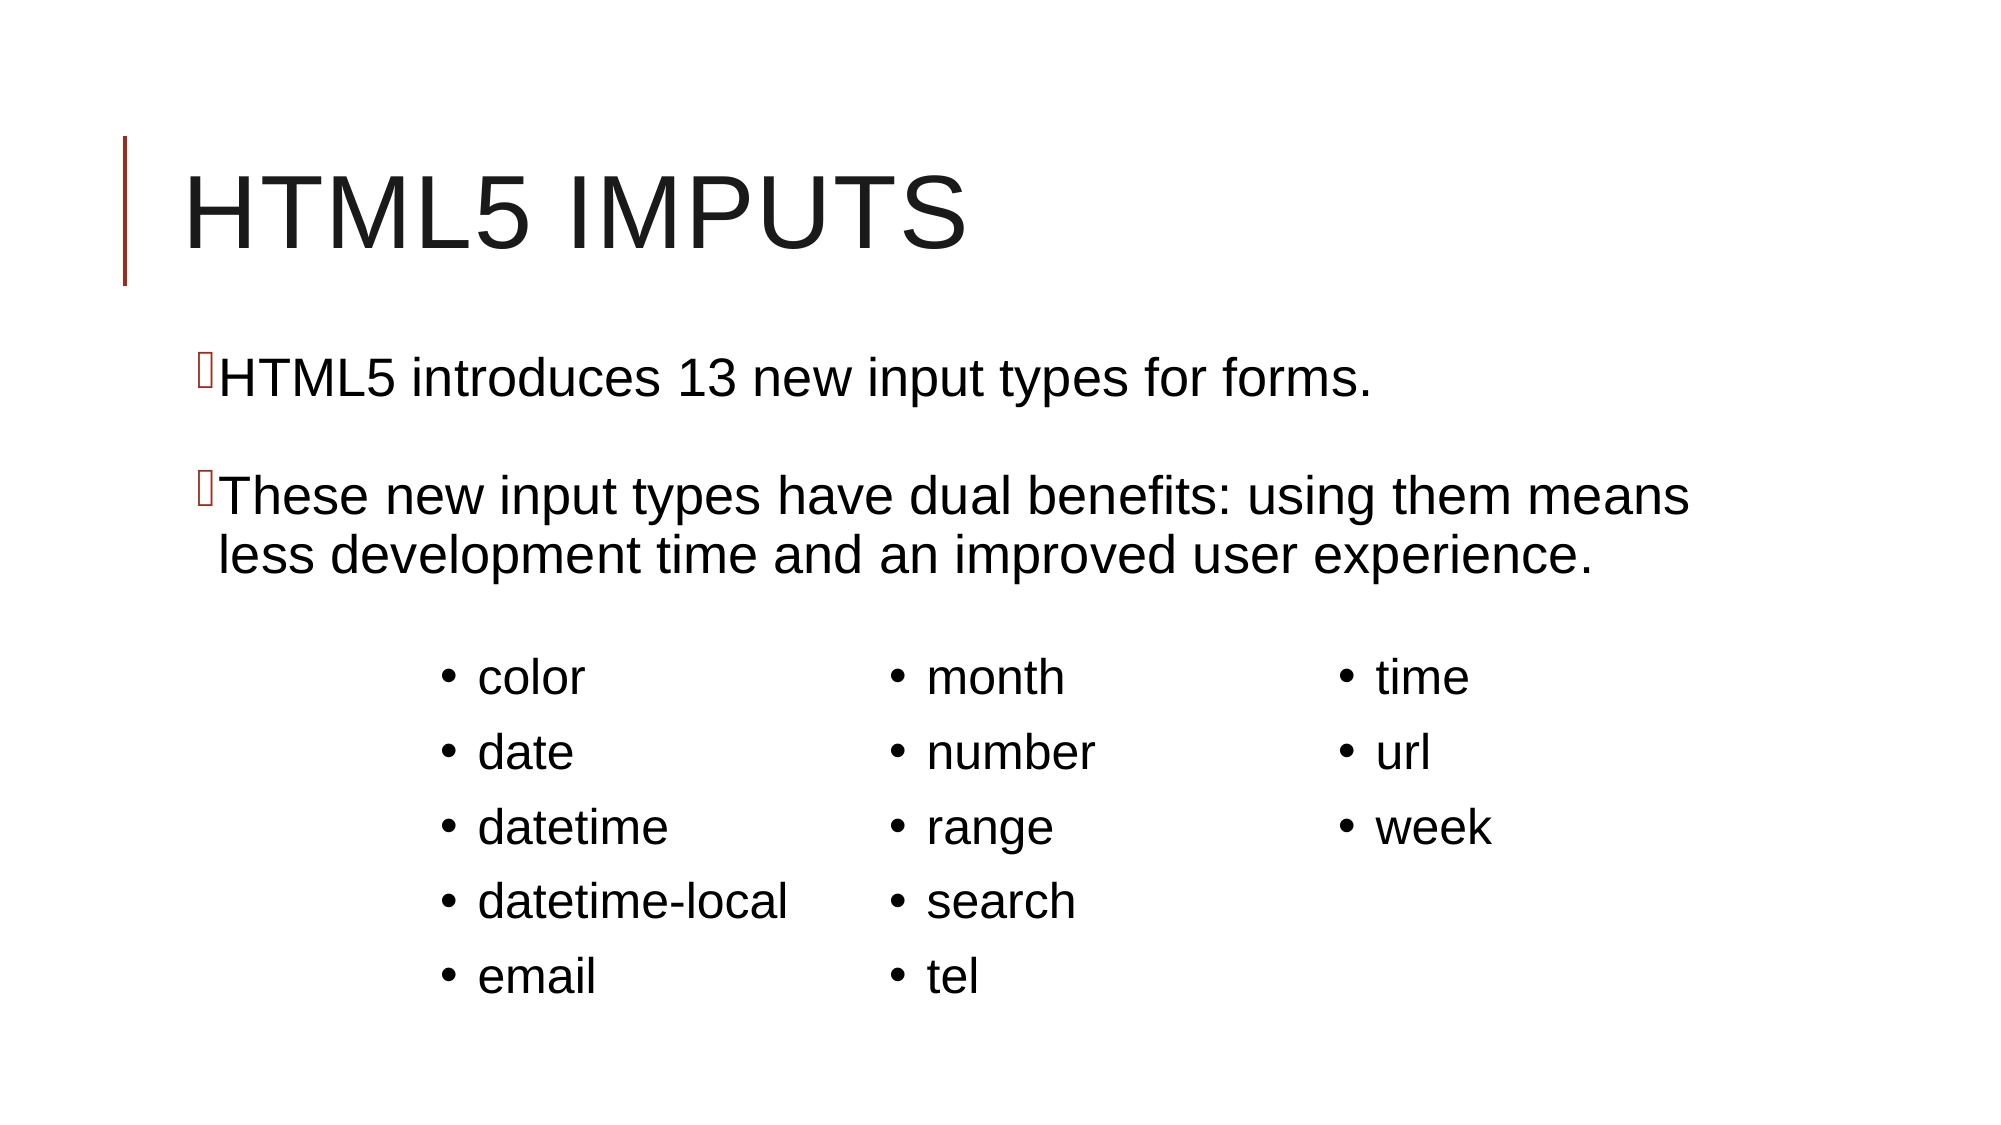

# HTML5 Imputs
HTML5 introduces 13 new input types for forms.

These new input types have dual benefits: using them means less development time and an improved user experience.

color
date
datetime
datetime-local
email
month
number
range
search
tel
time
url
week